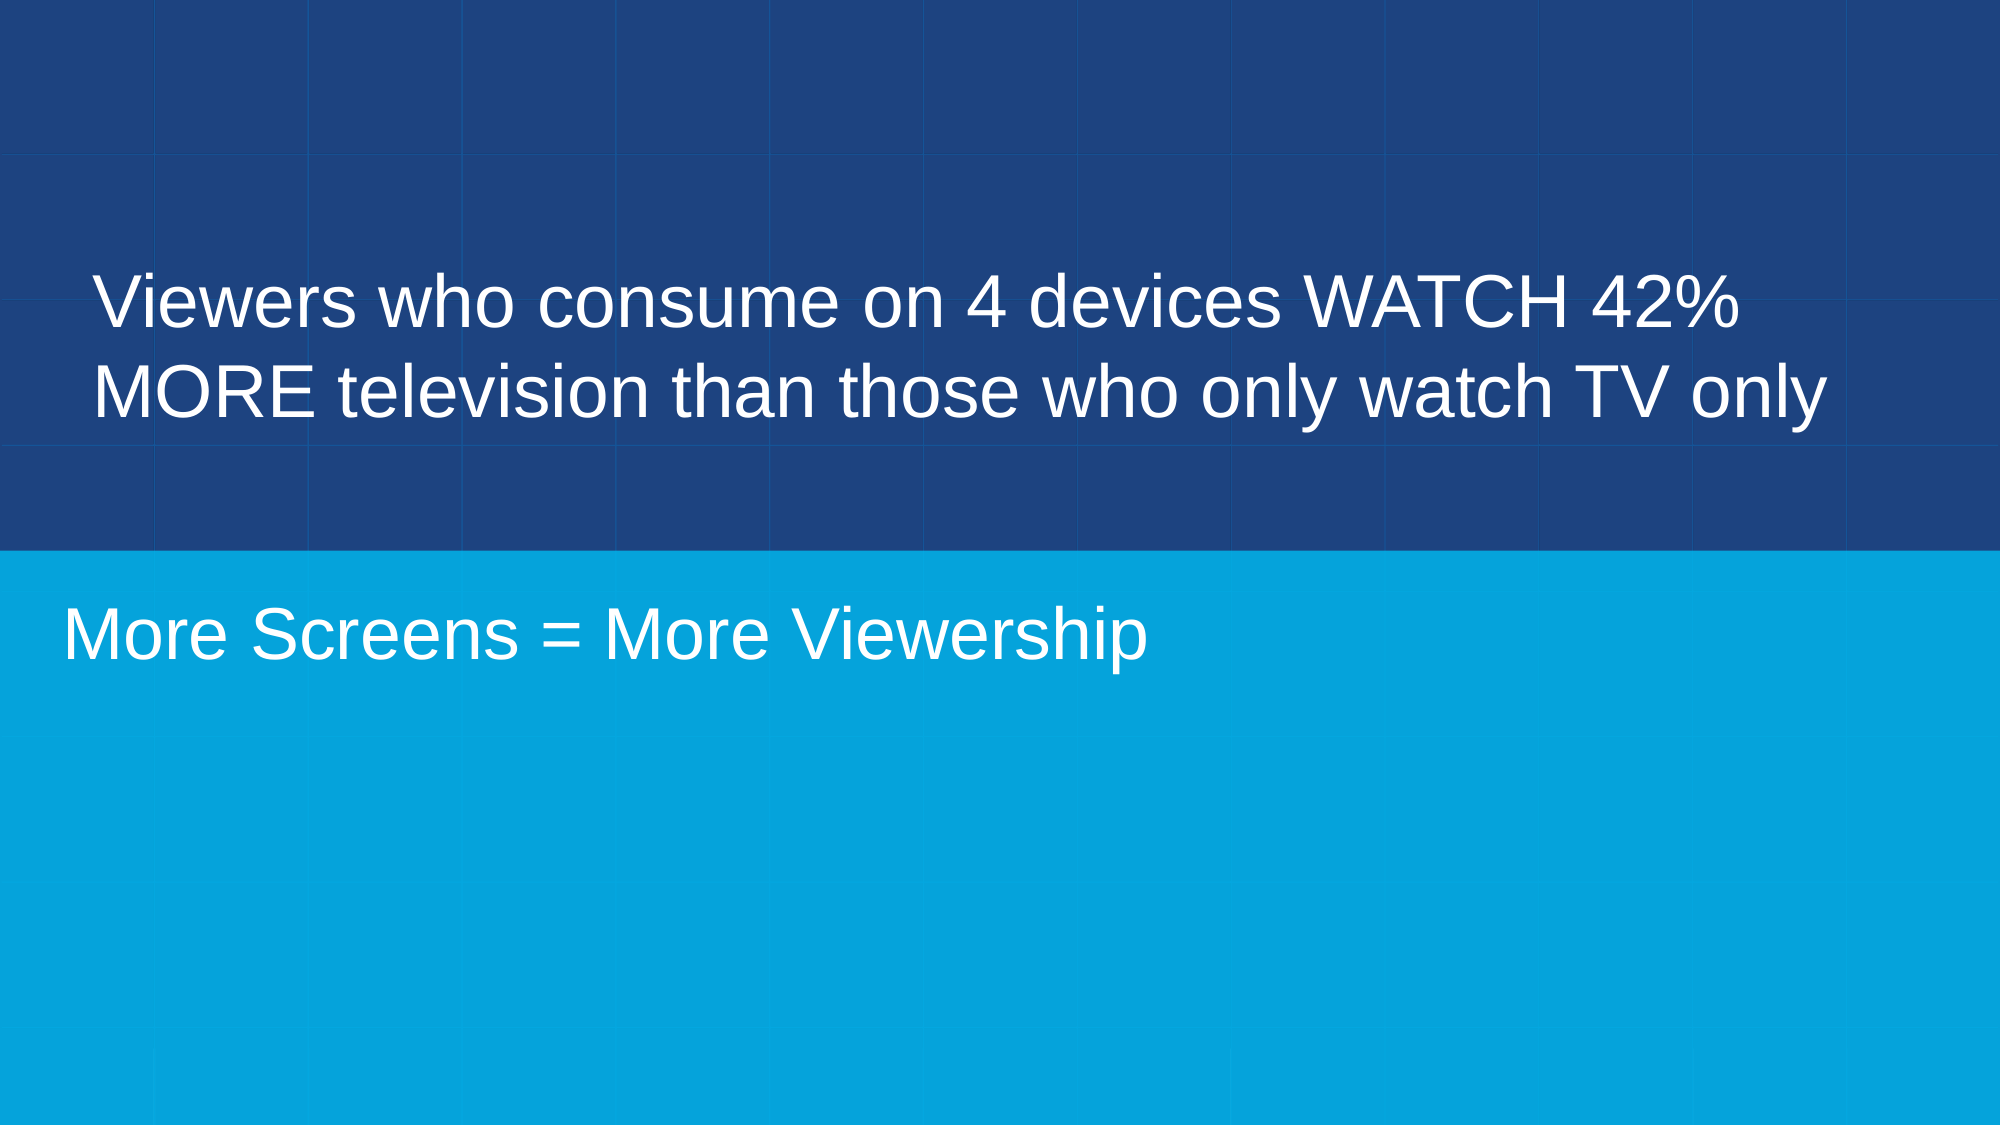

Viewers who consume on 4 devices WATCH 42% MORE television than those who only watch TV only

More Screens = More Viewership